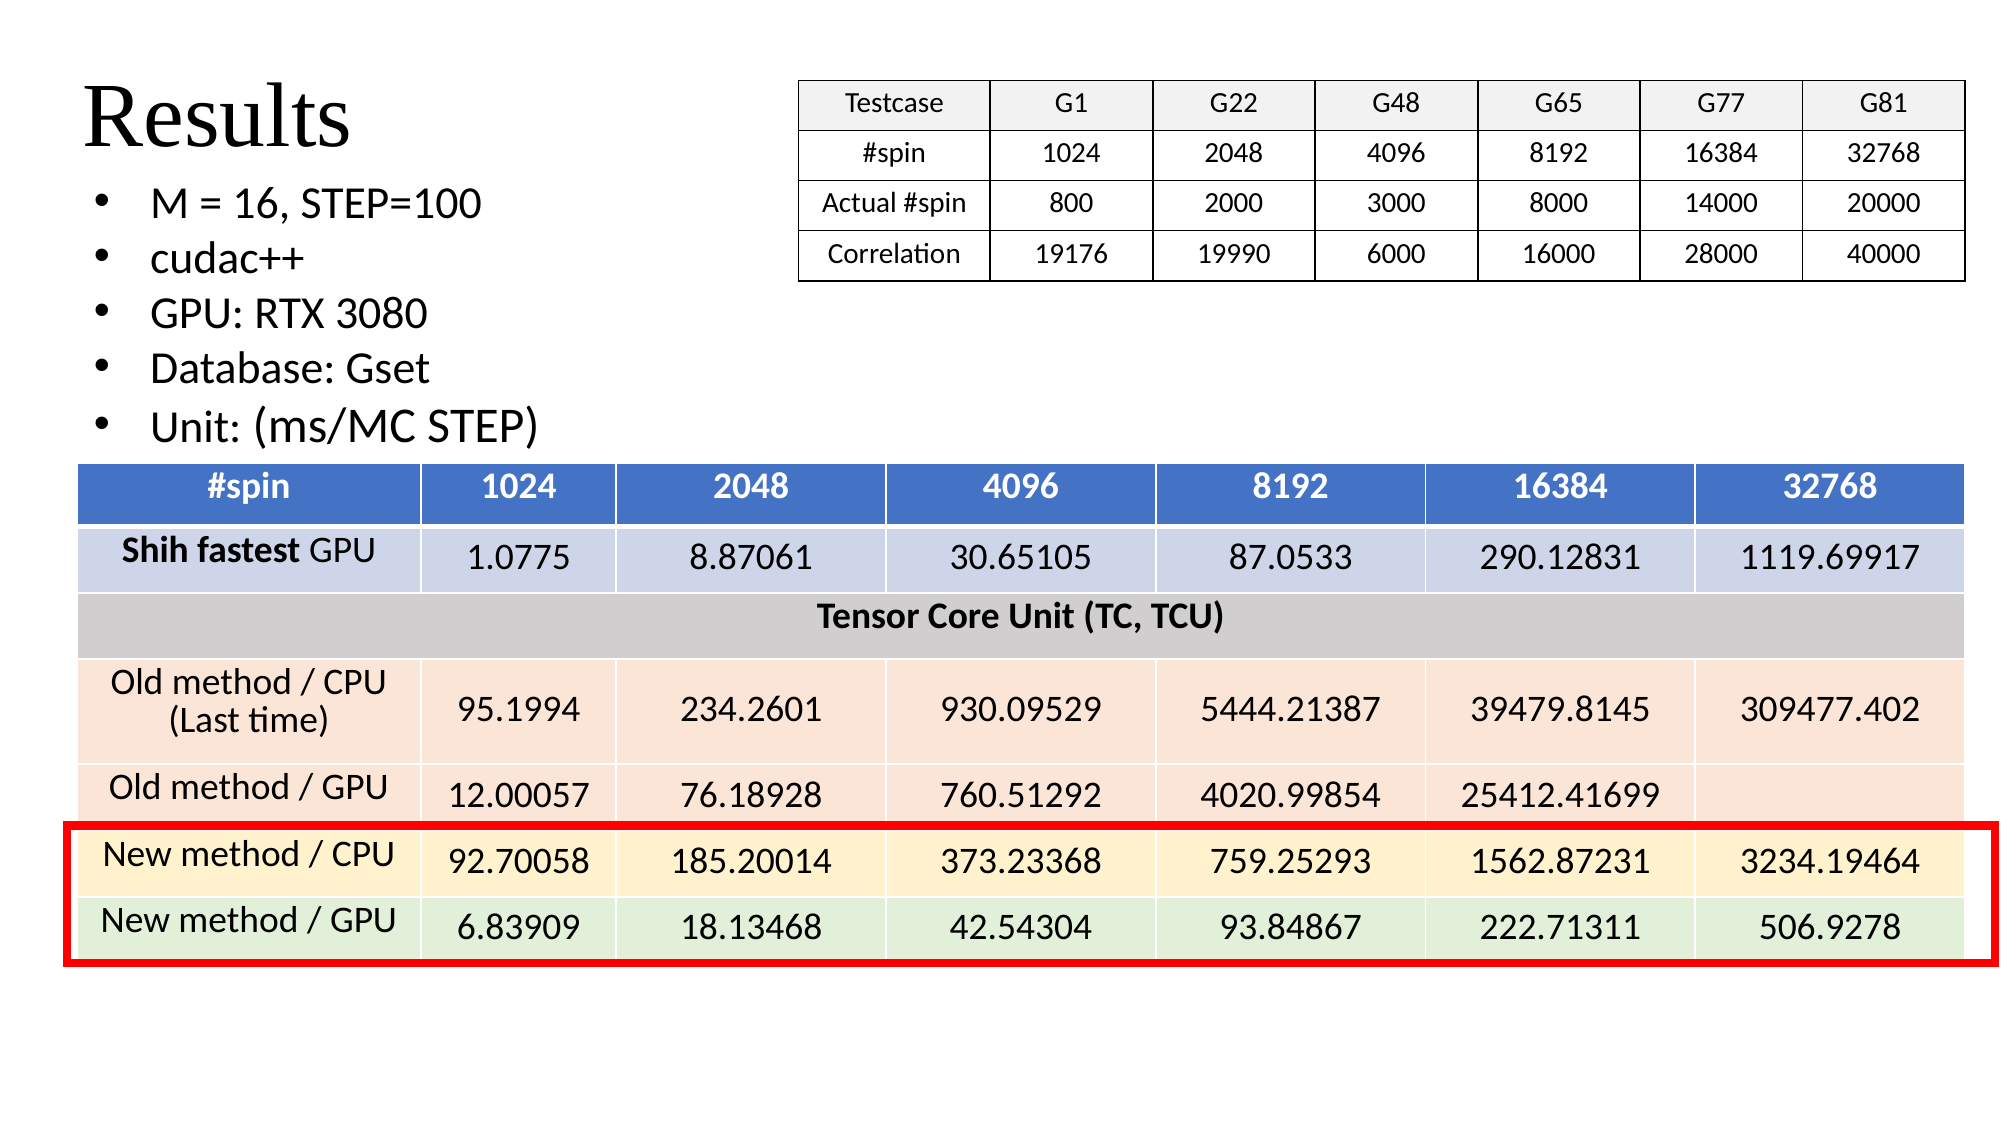

# Results
| Testcase | G1 | G22 | G48 | G65 | G77 | G81 |
| --- | --- | --- | --- | --- | --- | --- |
| #spin | 1024 | 2048 | 4096 | 8192 | 16384 | 32768 |
| Actual #spin | 800 | 2000 | 3000 | 8000 | 14000 | 20000 |
| Correlation | 19176 | 19990 | 6000 | 16000 | 28000 | 40000 |
M = 16, STEP=100
cudac++
GPU: RTX 3080
Database: Gset
Unit: (ms/MC STEP)
| #spin | 1024 | 2048 | 4096 | 8192 | 16384 | 32768 |
| --- | --- | --- | --- | --- | --- | --- |
| Shih fastest GPU | 1.0775 | 8.87061 | 30.65105 | 87.0533 | 290.12831 | 1119.69917 |
| Tensor Core Unit (TC, TCU) |  |  |  |  |  |  |
| Old method / CPU (Last time) | 95.1994 | 234.2601 | 930.09529 | 5444.21387 | 39479.8145 | 309477.402 |
| Old method / GPU | 12.00057 | 76.18928 | 760.51292 | 4020.99854 | 25412.41699 |  |
| New method / CPU | 92.70058 | 185.20014 | 373.23368 | 759.25293 | 1562.87231 | 3234.19464 |
| New method / GPU | 6.83909 | 18.13468 | 42.54304 | 93.84867 | 222.71311 | 506.9278 |